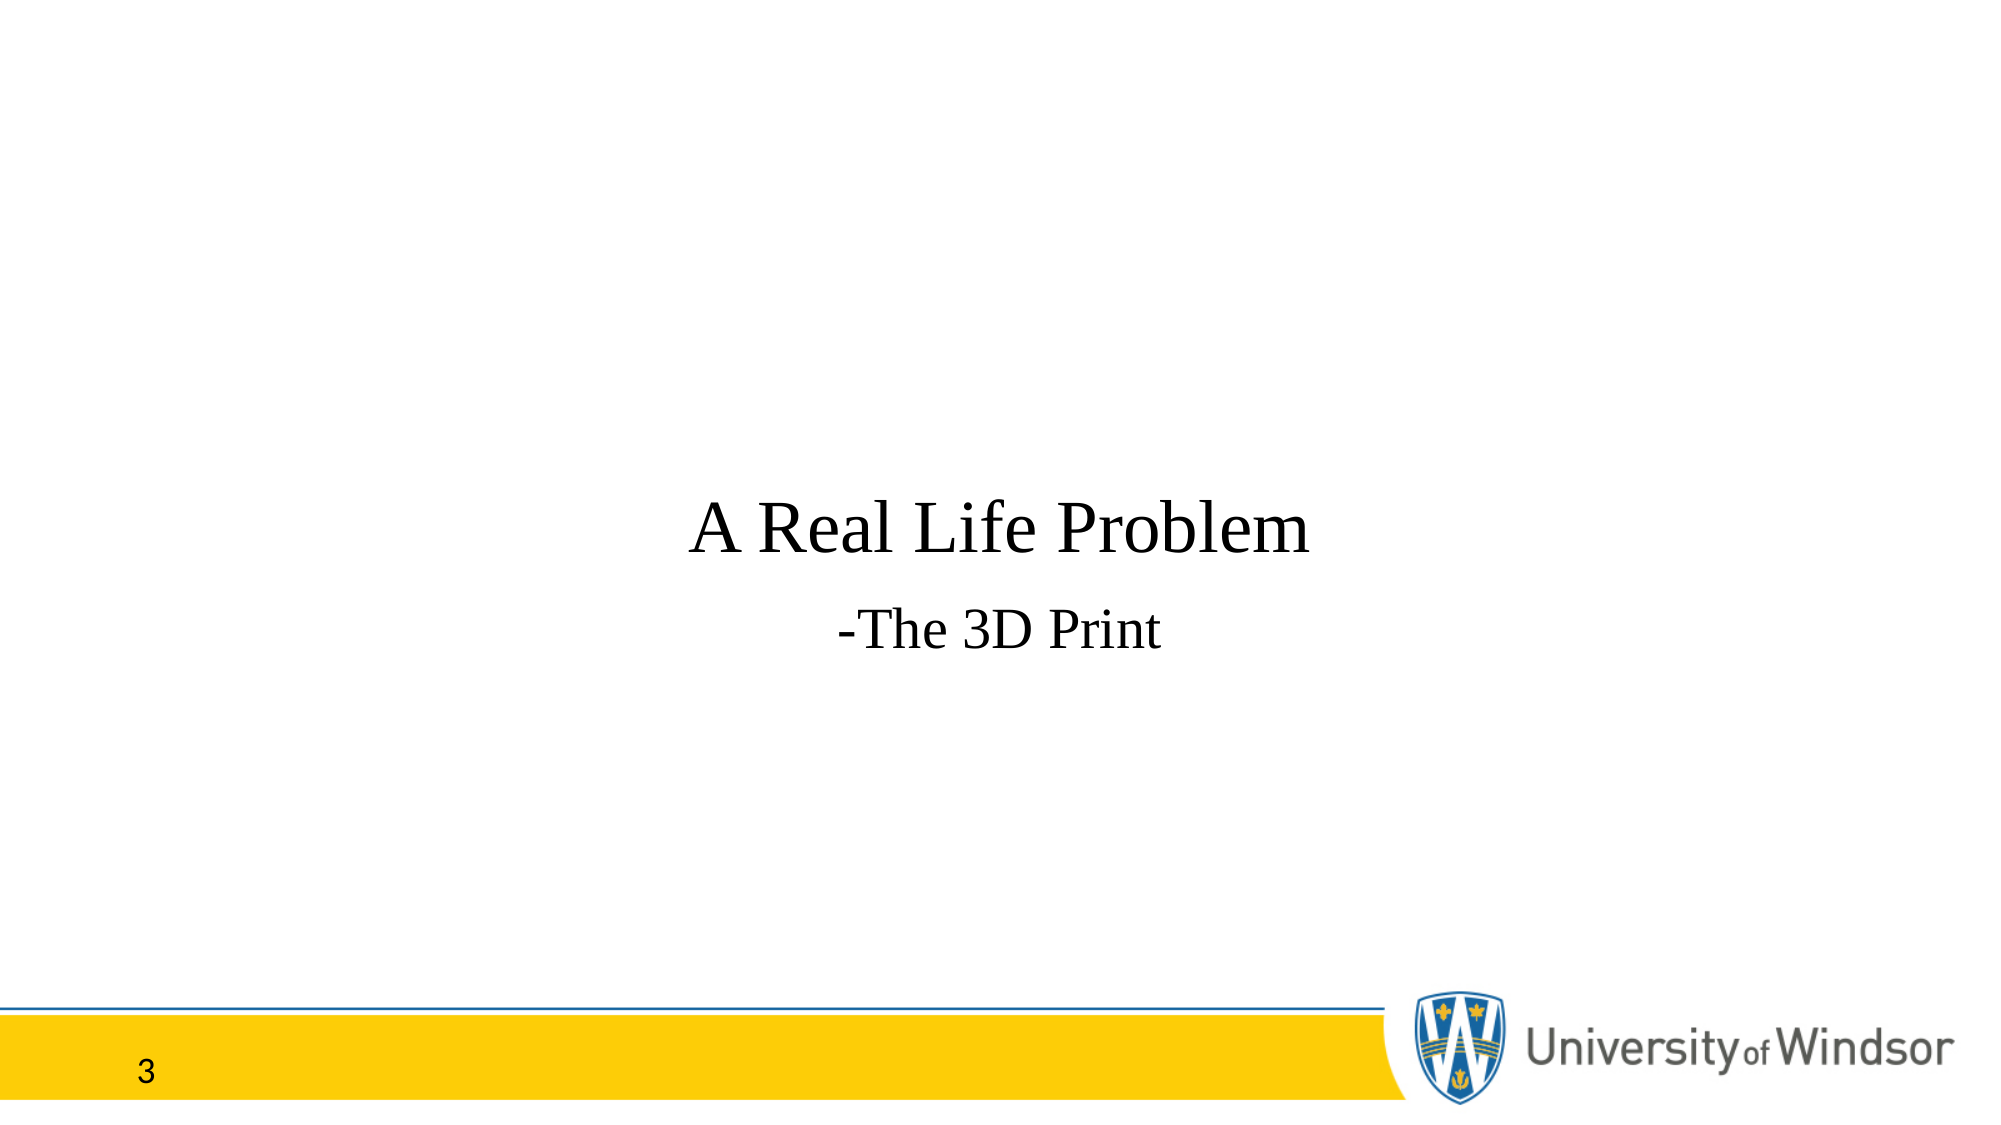

# A Real Life Problem
-The 3D Print
3